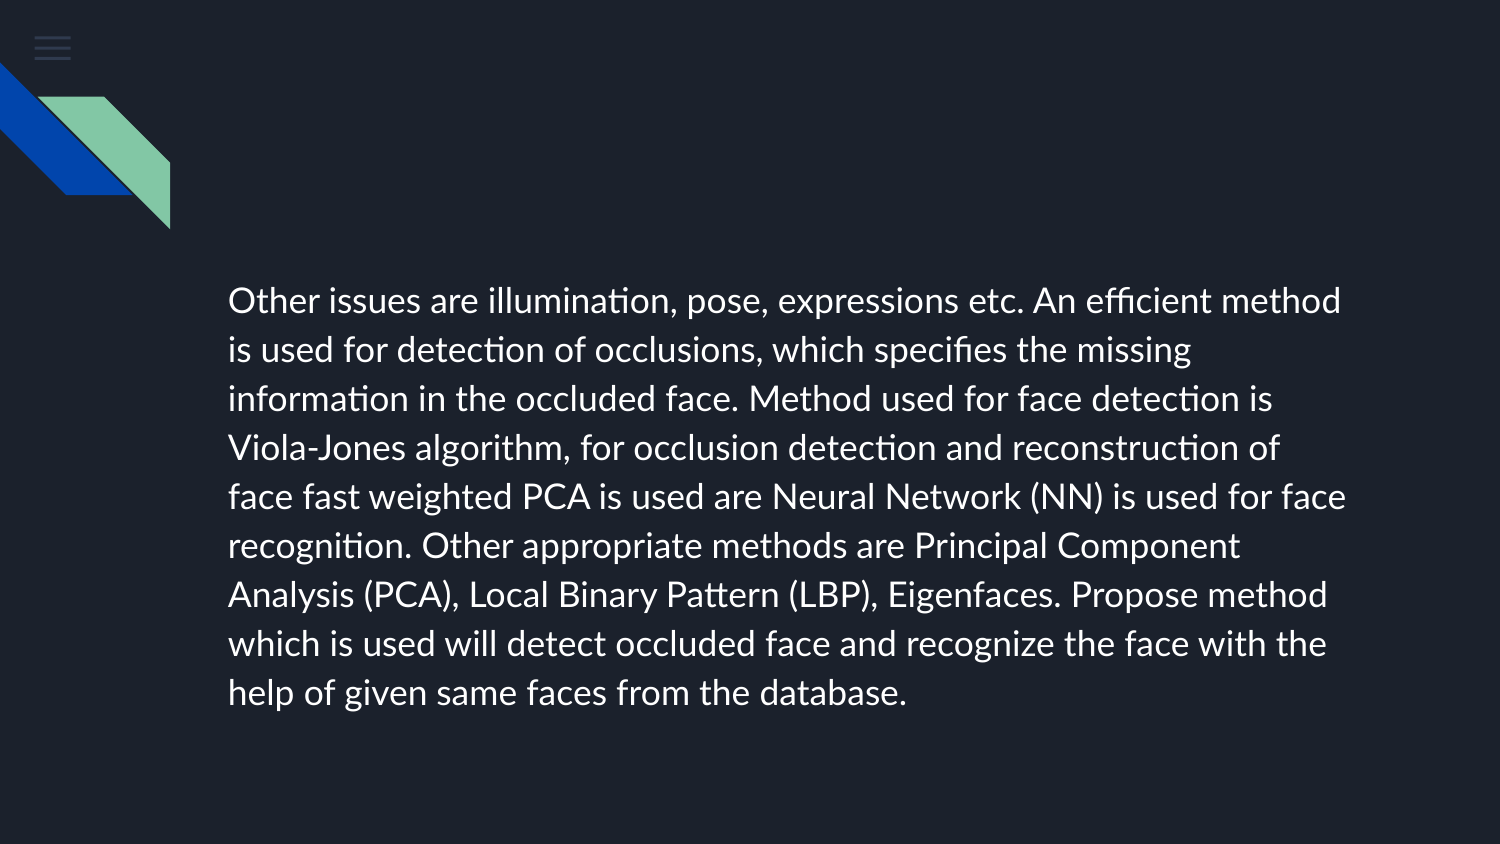

#
Other issues are illumination, pose, expressions etc. An efficient method is used for detection of occlusions, which specifies the missing information in the occluded face. Method used for face detection is Viola-Jones algorithm, for occlusion detection and reconstruction of face fast weighted PCA is used are Neural Network (NN) is used for face recognition. Other appropriate methods are Principal Component Analysis (PCA), Local Binary Pattern (LBP), Eigenfaces. Propose method which is used will detect occluded face and recognize the face with the help of given same faces from the database.